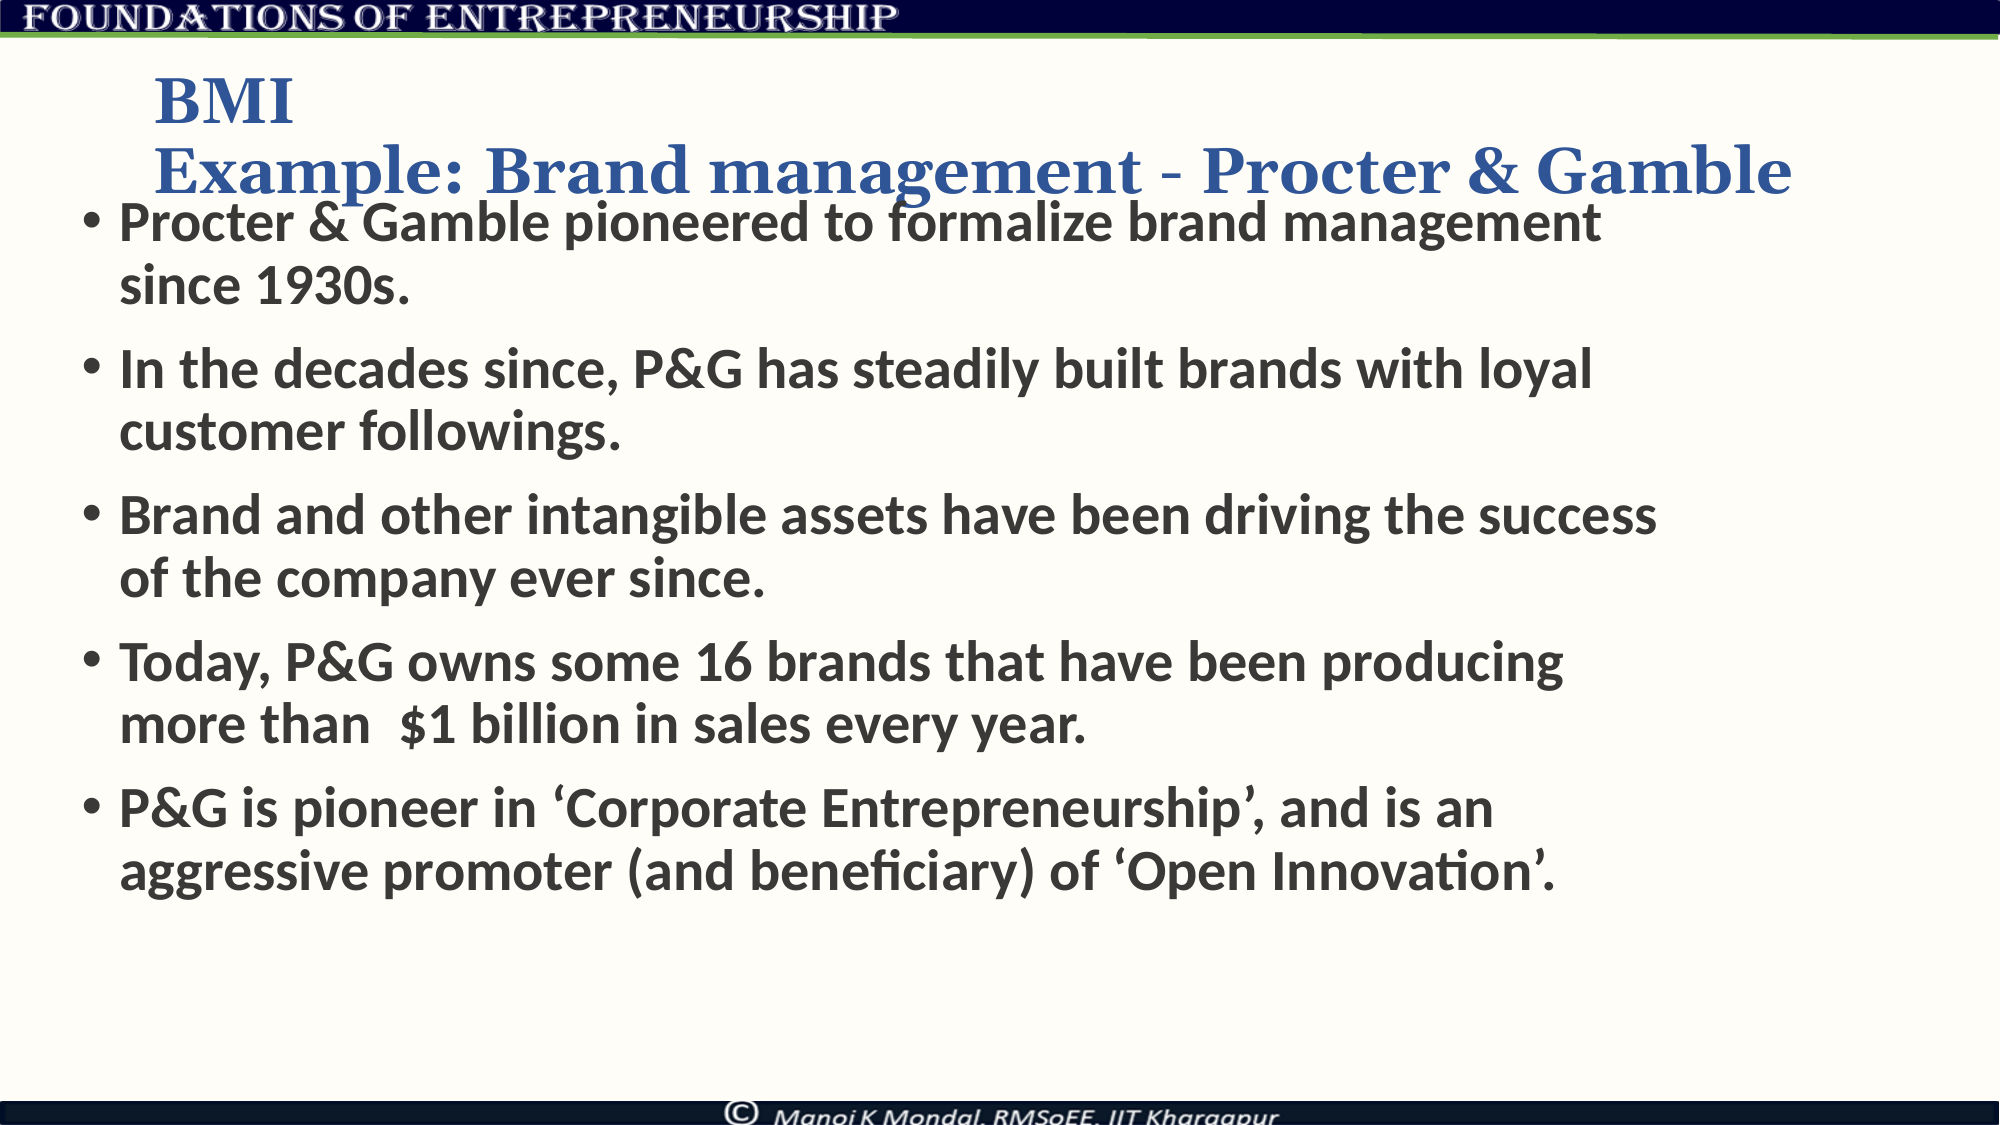

# BMI Example: Brand management - Procter & Gamble
Procter & Gamble pioneered to formalize brand management since 1930s.
In the decades since, P&G has steadily built brands with loyal customer followings.
Brand and other intangible assets have been driving the success of the company ever since.
Today, P&G owns some 16 brands that have been producing more than  $1 billion in sales every year.
P&G is pioneer in ‘Corporate Entrepreneurship’, and is an aggressive promoter (and beneficiary) of ‘Open Innovation’.